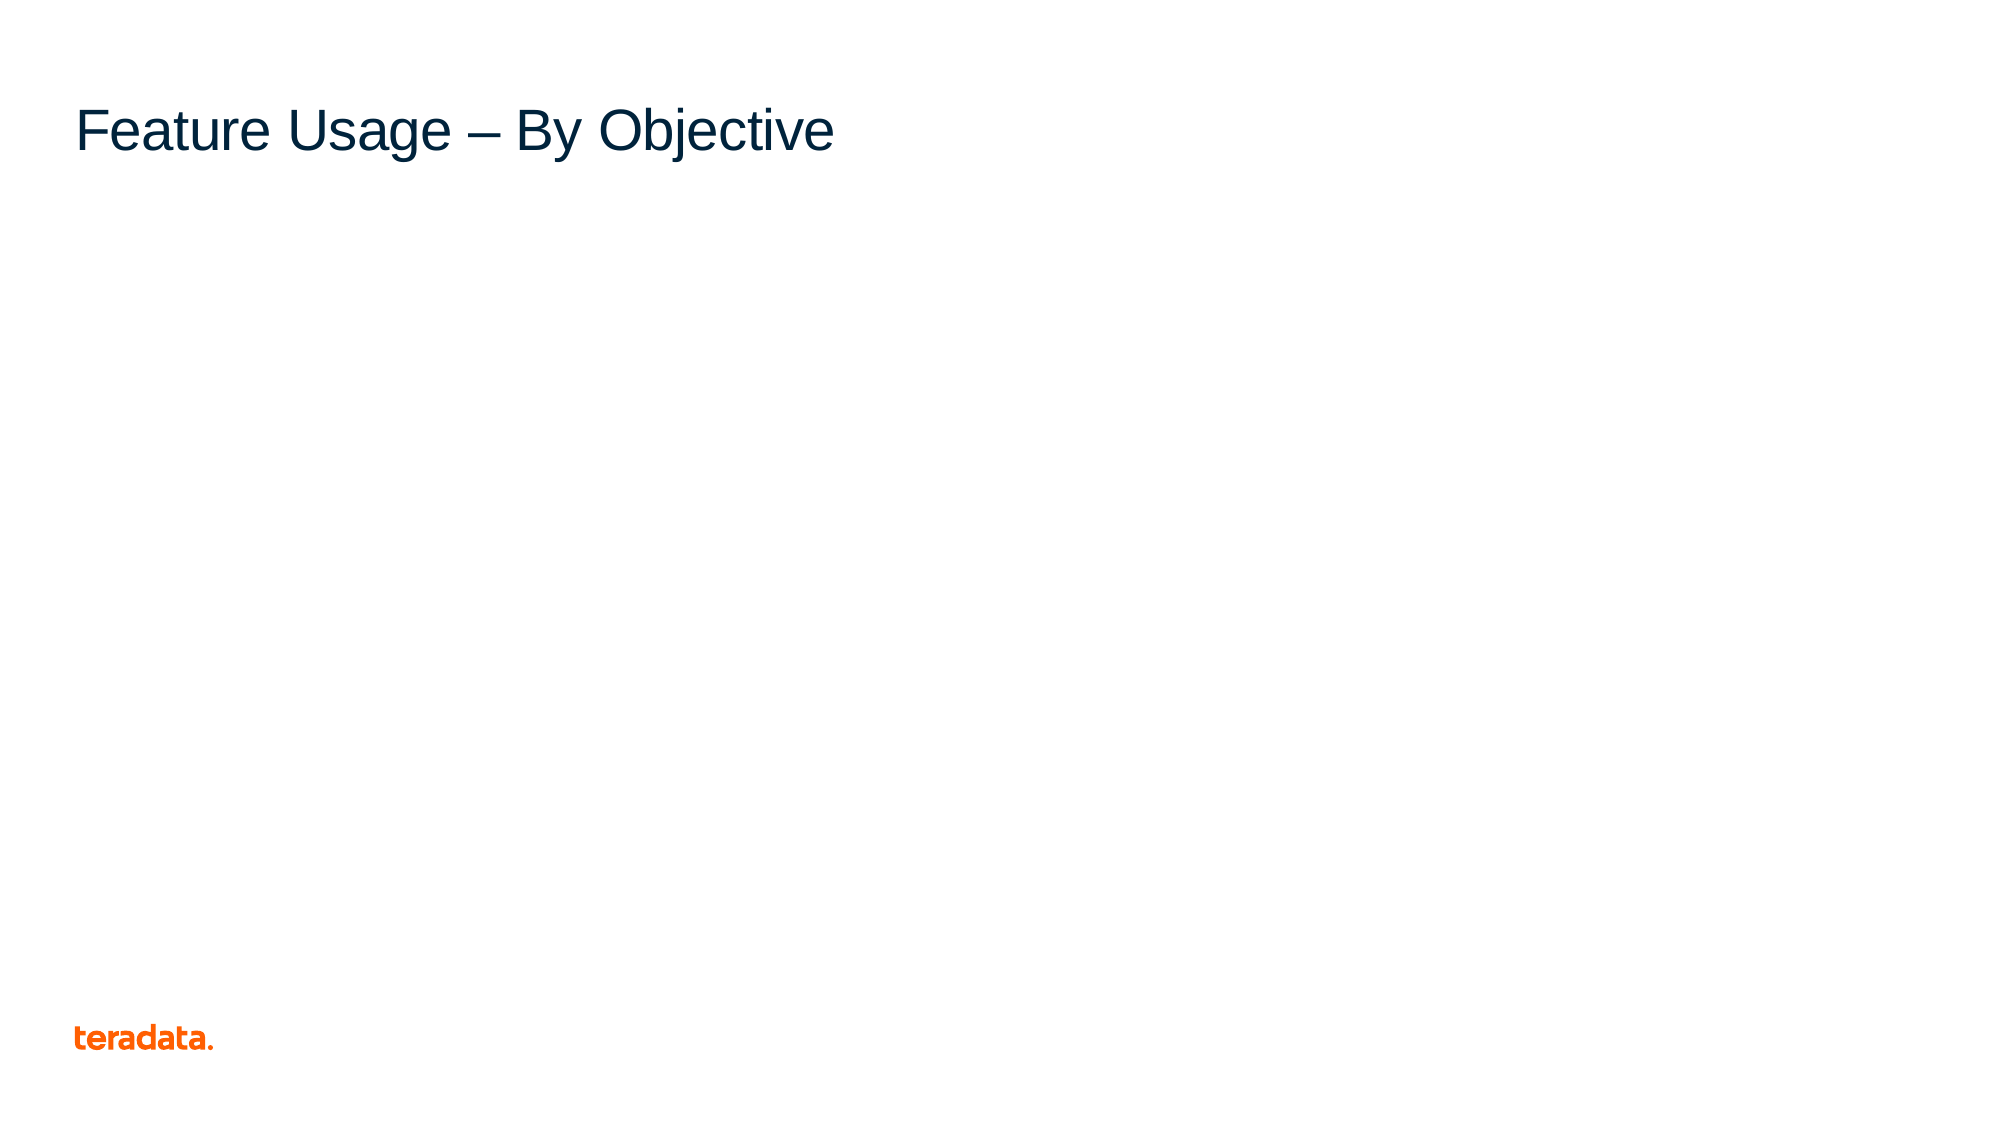

# Feature Usage – By Objective

{{pic:vhc--feature_usage_x_Objective_Name_linear.png}}